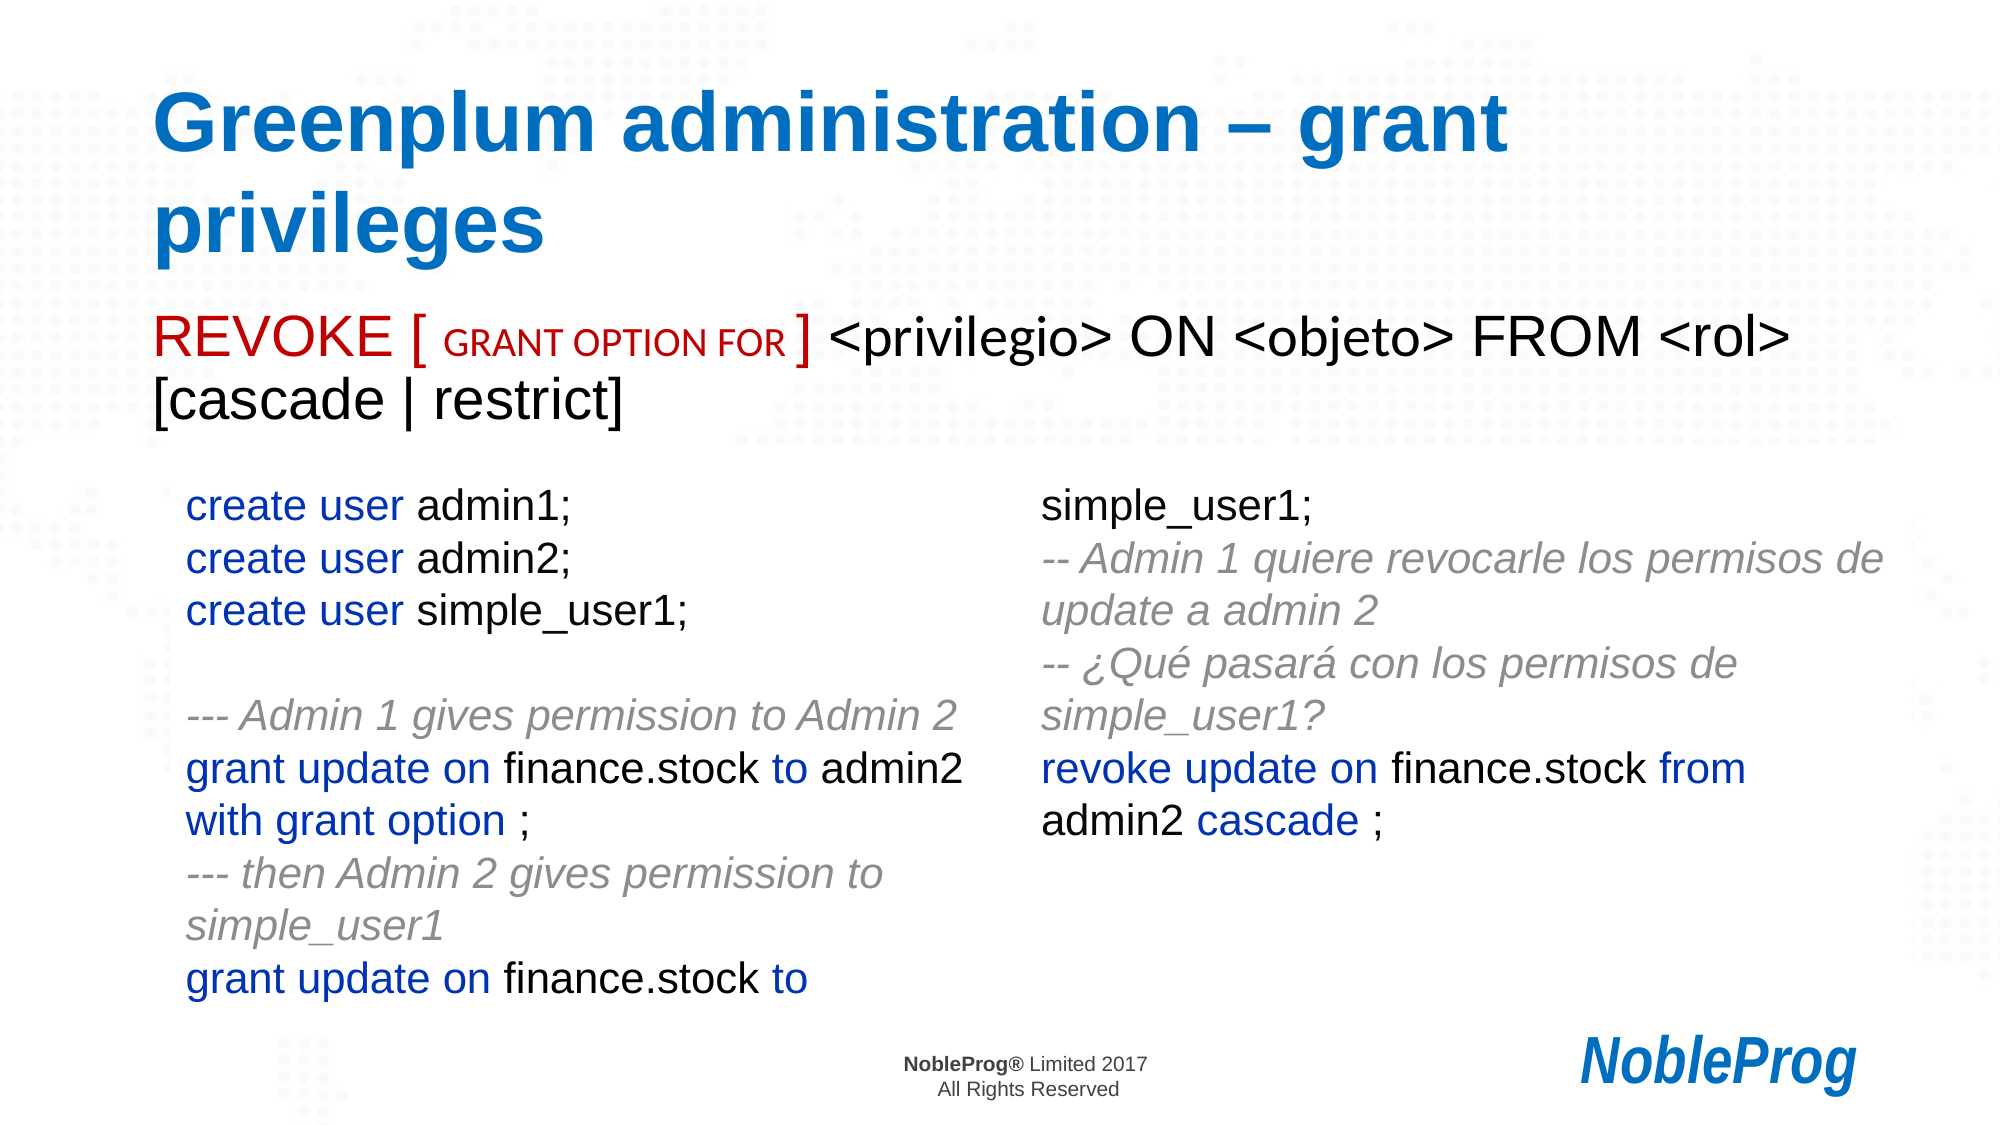

# Greenplum administration – grant privileges
REVOKE [ GRANT OPTION FOR ] <privilegio> ON <objeto> FROM <rol> [cascade | restrict]
create user admin1;
create user admin2;
create user simple_user1;
--- Admin 1 gives permission to Admin 2
grant update on finance.stock to admin2 with grant option ;
--- then Admin 2 gives permission to simple_user1
grant update on finance.stock to simple_user1;
-- Admin 1 quiere revocarle los permisos de update a admin 2
-- ¿Qué pasará con los permisos de simple_user1?
revoke update on finance.stock from admin2 cascade ;